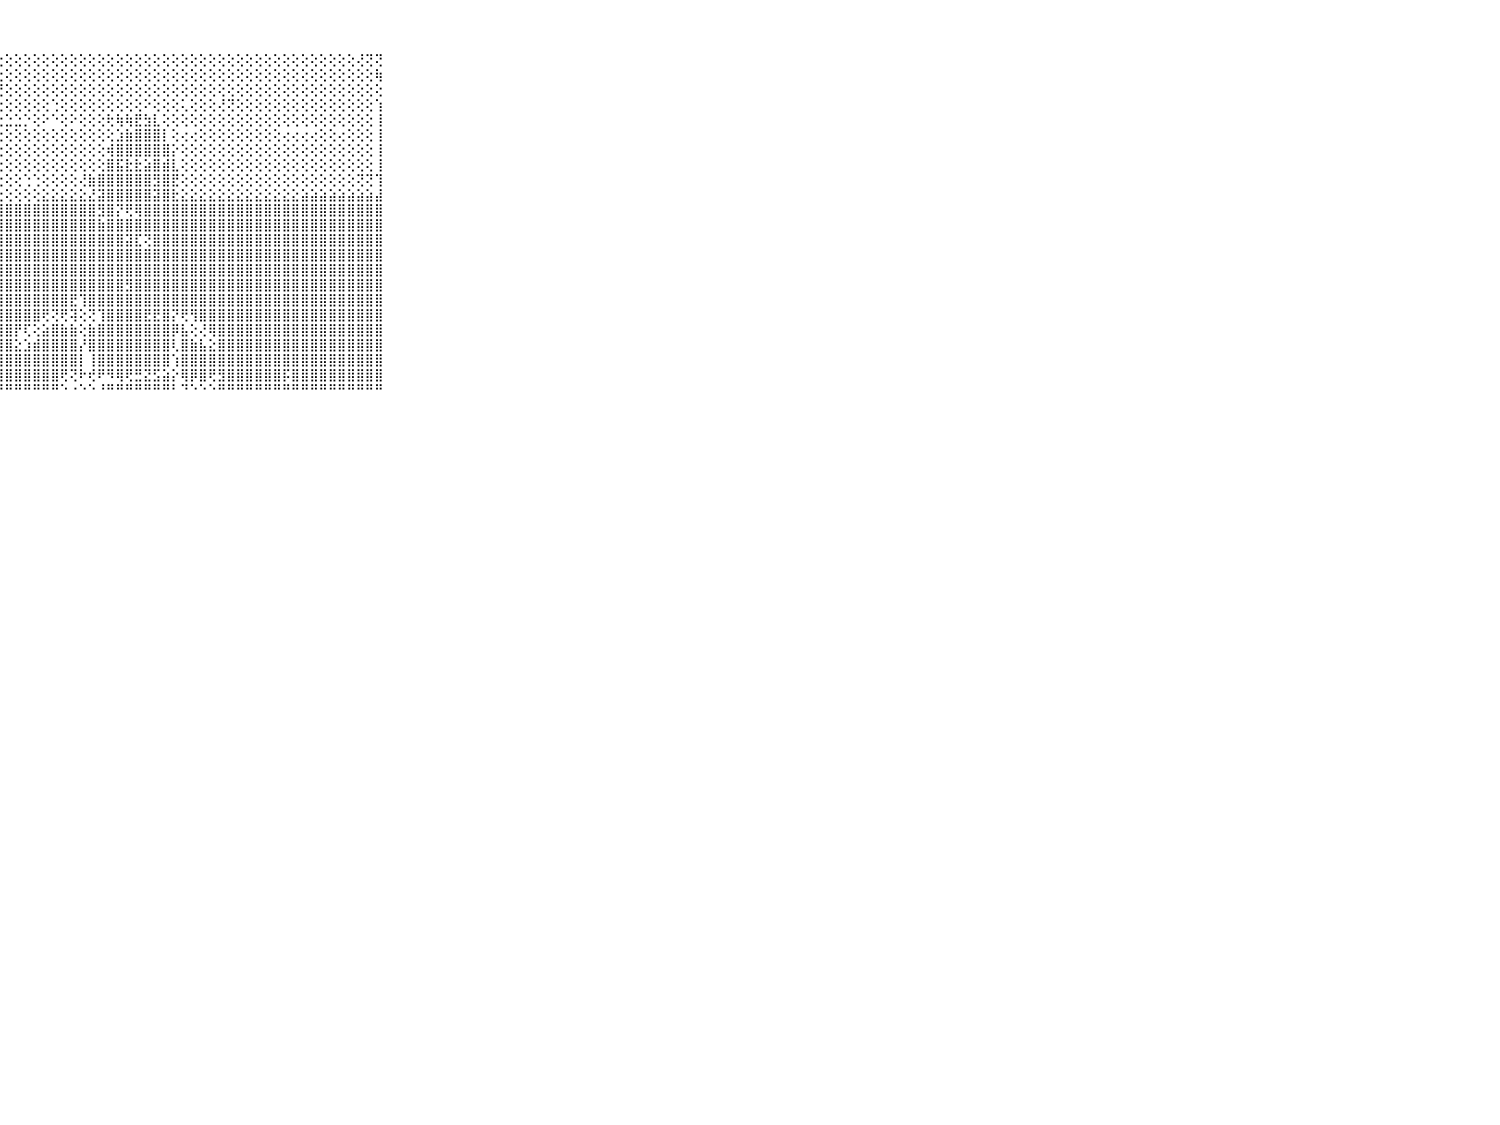

⠀⠀⠀⠀⠀⠀⠀⠀⠀⠀⠀⣿⣿⣿⣿⣿⣿⣿⡿⢟⢗⢕⢕⢕⢕⣿⡕⢕⢕⢕⢕⢕⢕⢕⢕⢕⢕⢕⢕⢕⢕⢕⢕⢕⢕⢕⢕⢕⢕⢕⢕⢕⢕⢕⢕⢕⢕⢕⢕⢕⢕⢕⢕⢕⢕⢕⢜⢝⢝⠀⠀⠀⠀⠀⠀⠀⠀⠀⠀⠀⠀
⠀⠀⠀⠀⠀⠀⠀⠀⠀⠀⠀⣿⣿⢿⢿⣿⣾⣷⣵⣵⣵⣕⣕⡕⢕⡏⢕⢕⢕⢕⢕⢕⢕⢕⢕⢕⢕⢕⢕⢕⢕⢕⢕⢕⢕⢕⢕⢕⢕⢕⢕⢕⢕⢕⢕⢕⢕⢕⢕⢕⢕⢕⢕⢕⢕⢕⢕⢕⢷⠀⠀⠀⠀⠀⠀⠀⠀⠀⠀⠀⠀
⠀⠀⠀⠀⠀⠀⠀⠀⠀⠀⠀⠕⢕⢕⢕⣸⣿⣿⣿⣿⣿⣟⣟⣟⣟⡟⢗⢜⢕⢕⢕⢕⢕⢕⢕⢕⢕⢕⢕⢕⢕⢕⢕⢕⢕⢕⢕⢕⢕⢕⢕⢕⢕⢕⢕⢕⢕⢕⢕⢕⢕⢕⢕⢕⢕⢕⢕⢕⢕⠀⠀⠀⠀⠀⠀⠀⠀⠀⠀⠀⠀
⠀⠀⠀⠀⠀⠀⠀⠀⠀⠀⠀⢕⢕⢕⢸⣿⣿⣿⣿⣿⣿⣿⣯⣿⣷⡵⢕⢕⢕⢕⢕⢕⢕⢑⢕⢕⢕⢕⢕⢕⢕⢕⢕⠕⢕⢕⢕⢅⢕⢕⢕⢜⢝⢕⢕⢕⢕⢕⢕⢕⢕⢕⢕⢕⢕⢕⢕⢕⢱⠀⠀⠀⠀⠀⠀⠀⠀⠀⠀⠀⠀
⠀⠀⠀⠀⠀⠀⠀⠀⠀⠀⠀⠖⠖⠲⠾⠷⠿⠿⠿⢿⢯⣿⣯⣿⣿⣇⣕⣑⣑⣑⡑⢕⠕⠑⢕⠕⢕⢕⢕⢗⢷⢷⣟⣳⣇⢕⢕⢕⢕⢕⢕⢕⢕⢕⢕⢕⢕⢕⢕⢕⢕⢕⢕⢕⢕⢕⢕⢕⢸⠀⠀⠀⠀⠀⠀⠀⠀⠀⠀⠀⠀
⠀⠀⠀⠀⠀⠀⠀⠀⠀⠀⠀⠀⠄⠀⠀⠀⠀⠁⠅⢑⠐⠅⢐⢑⢅⢅⢔⢕⢕⢕⢕⢕⢕⢕⢕⢕⢕⢕⢕⢕⣱⣷⣿⣿⣿⡇⢕⢔⢔⢕⢕⢕⢕⢕⢕⢕⢕⢕⢔⢔⢔⢔⢕⢕⢔⢕⢕⢕⢸⠀⠀⠀⠀⠀⠀⠀⠀⠀⠀⠀⠀
⠀⠀⠀⠀⠀⠀⠀⠀⠀⠀⠀⢄⢔⢔⢕⢅⢕⢅⢅⢅⢅⢅⢱⢵⢵⢕⢕⢕⢕⢕⢕⢕⢕⢕⢕⢕⢕⢕⢕⢾⣿⣿⣿⣿⣿⣿⡕⢕⢕⢕⢕⢕⢕⢕⢕⢕⢕⢕⢕⢕⢕⢕⢕⢕⢕⢕⢕⢕⢸⠀⠀⠀⠀⠀⠀⠀⠀⠀⠀⠀⠀
⠀⠀⠀⠀⠀⠀⠀⠀⠀⠀⠀⢑⢕⢕⢑⢑⢕⣕⣕⣕⣕⢝⢕⢕⢕⢕⢕⢕⢕⢕⢕⢕⢕⢕⢕⢕⢕⢕⢕⣿⣯⣗⣗⣵⣿⣾⣇⢕⢕⢕⢕⢕⢕⢕⢕⢕⢕⢕⢕⢕⢕⢕⢕⢕⢕⢕⢕⢕⢸⠀⠀⠀⠀⠀⠀⠀⠀⠀⠀⠀⠀
⠀⠀⠀⠀⠀⠀⠀⠀⠀⠀⠀⠑⢑⢕⢕⢕⢕⢜⢝⢕⢕⢕⢕⢕⢕⢕⢕⢑⢕⢕⢑⢑⢕⢕⢕⢕⢜⣷⣿⣿⣿⣿⣿⣿⣻⣿⣟⢕⢕⢕⢕⢕⢕⢕⢕⢕⢕⢕⢕⢕⢕⢕⢕⢕⢕⢕⢝⢝⢹⠀⠀⠀⠀⠀⠀⠀⠀⠀⠀⠀⠀
⠀⠀⠀⠀⠀⠀⠀⠀⠀⠀⠀⢔⢕⢕⢕⢕⢕⢕⢕⢕⢕⢕⢕⢕⢕⢕⢕⢕⢕⢕⢕⢕⣕⣕⣕⣕⣕⣜⣽⣿⣿⣿⣿⣿⣽⣿⣗⣕⣕⣕⣕⣕⣕⣕⣕⣕⣕⣕⣕⣕⣵⣵⣵⣵⣵⣵⣵⣵⣼⠀⠀⠀⠀⠀⠀⠀⠀⠀⠀⠀⠀
⠀⠀⠀⠀⠀⠀⠀⠀⠀⠀⠀⣿⣿⣿⣿⣿⣿⣿⣿⣿⣿⣿⣿⣿⣿⣿⣿⣿⣿⣿⣿⣿⣿⣿⣿⣿⣿⣿⣻⣿⡝⢟⢿⣿⣿⣿⣿⣿⣿⣿⣿⣿⣿⣿⣿⣿⣿⣿⣿⣿⣿⣿⣿⣿⣿⣿⣿⣿⣿⠀⠀⠀⠀⠀⠀⠀⠀⠀⠀⠀⠀
⠀⠀⠀⠀⠀⠀⠀⠀⠀⠀⠀⣿⣿⣿⣿⣿⣿⣿⣿⣿⣿⢕⢹⣿⣿⣿⣿⣿⣿⣿⣿⣿⣿⣿⣿⣿⣿⣿⣷⣿⣿⣿⣿⣿⣿⣿⣿⣿⣿⣿⣿⣿⣿⣿⣿⣿⣿⣿⣿⣿⣿⣿⣿⣿⣿⣿⣿⣿⣿⠀⠀⠀⠀⠀⠀⠀⠀⠀⠀⠀⠀
⠀⠀⠀⠀⠀⠀⠀⠀⠀⠀⠀⣿⣿⣿⣿⣿⣿⣿⣿⣿⣷⢕⢜⣿⣿⣿⣿⣿⣿⣿⣿⣿⣿⣿⣿⣿⣿⣿⣿⣿⣿⣽⣏⢝⣿⣿⣿⣿⣿⣿⣿⣿⣿⣿⣿⣿⣿⣿⣿⣿⣿⣿⣿⣿⣿⣿⣿⣿⣿⠀⠀⠀⠀⠀⠀⠀⠀⠀⠀⠀⠀
⠀⠀⠀⠀⠀⠀⠀⠀⠀⠀⠀⣿⣿⣿⣿⣿⣿⣿⣿⣿⣿⢕⢕⣿⣿⣿⣿⣿⣿⣿⣿⣿⣿⣿⣿⣿⣿⣿⣿⣿⣿⣿⣿⣿⣿⣿⣿⣿⣿⣿⣿⣿⣿⣿⣿⣿⣿⣿⣿⣿⣿⣿⣿⣿⣿⣿⣿⣿⣿⠀⠀⠀⠀⠀⠀⠀⠀⠀⠀⠀⠀
⠀⠀⠀⠀⠀⠀⠀⠀⠀⠀⠀⣿⣿⣿⣿⣿⣿⣿⣿⣿⣿⢕⢕⣿⣿⣿⣿⣿⣿⣿⣿⣿⣿⣿⣿⣿⣿⣿⣿⣿⣿⣿⣿⣿⣿⣿⣿⣿⣿⣿⣿⣿⣿⣿⣿⣿⣿⣿⣿⣿⣿⣿⣿⣿⣿⣿⣿⣿⣿⠀⠀⠀⠀⠀⠀⠀⠀⠀⠀⠀⠀
⠀⠀⠀⠀⠀⠀⠀⠀⠀⠀⠀⣿⣿⣿⣿⣿⣿⣿⣿⣿⣿⢕⢕⣿⣿⣿⣿⣿⣿⣿⣿⣿⣿⣿⣿⣿⣿⣿⣿⣿⣿⣻⣿⣿⣿⣿⣿⣿⣿⣿⣿⣿⣿⣿⣿⣿⣿⣿⣿⣿⣿⣿⣿⣿⣿⣿⣿⣿⣿⠀⠀⠀⠀⠀⠀⠀⠀⠀⠀⠀⠀
⠀⠀⠀⠀⠀⠀⠀⠀⠀⠀⠀⣿⣿⣿⣿⣿⣿⣿⣿⣿⣿⢕⢕⣿⣿⣿⣿⣿⣿⣿⣿⣿⣿⣿⣿⣟⢹⣿⣿⣿⣿⣿⣿⣿⣿⣿⣿⣿⣿⣿⣿⣿⣿⣿⣿⣿⣿⣿⣿⣿⣿⣿⣿⣿⣿⣿⣿⣿⣿⠀⠀⠀⠀⠀⠀⠀⠀⠀⠀⠀⠀
⠀⠀⠀⠀⠀⠀⠀⠀⠀⠀⠀⣿⣿⣿⣿⣿⣿⣿⣿⣿⣿⢕⢕⣿⣿⣿⣿⣿⣿⣿⣿⣿⢟⢝⢟⢽⢕⢝⢹⣿⣿⣿⣿⣟⣟⣿⡝⢟⢻⣿⣿⣿⣿⣿⣿⣿⣿⣿⣿⣿⣿⣿⣿⣿⣿⣿⣿⣿⣿⠀⠀⠀⠀⠀⠀⠀⠀⠀⠀⠀⠀
⠀⠀⠀⠀⠀⠀⠀⠀⠀⠀⠀⣿⣿⣿⣿⣿⣿⣿⣿⣿⣿⢕⢕⣿⣿⣿⣿⣿⣿⡟⢏⢕⣵⣿⣷⣷⢕⣷⣿⣿⣿⣿⣿⣿⣿⣿⡿⣧⢕⢜⢿⣿⣿⣿⣿⣿⣿⣿⣿⣿⣿⣿⣿⣿⣿⣿⣿⣿⣿⠀⠀⠀⠀⠀⠀⠀⠀⠀⠀⠀⠀
⠀⠀⠀⠀⠀⠀⠀⠀⠀⠀⠀⣿⣿⣿⣿⣿⣿⣿⣿⣿⣿⣵⣵⣿⣿⣿⣿⣿⣿⣕⣱⣾⣿⣿⣿⣿⡜⣿⣿⣿⣿⣿⣿⣿⣿⣿⢇⣿⣷⣧⣕⣿⣿⣿⣿⣿⣿⣿⣿⣿⣿⣿⣿⣿⣿⣿⣿⣿⣿⠀⠀⠀⠀⠀⠀⠀⠀⠀⠀⠀⠀
⠀⠀⠀⠀⠀⠀⠀⠀⠀⠀⠀⣿⣿⣿⣿⣿⣿⣿⣿⣿⣿⣿⣿⣿⣿⣿⣿⣿⣿⣿⣿⣿⣿⣿⣿⣿⡇⢸⣿⣿⣿⣿⣿⣿⣿⣿⢱⣿⣿⣿⣿⣿⣿⣿⣿⣿⣿⣿⣿⣿⣿⣿⣿⣿⣿⣿⣿⣿⣿⠀⠀⠀⠀⠀⠀⠀⠀⠀⠀⠀⠀
⠀⠀⠀⠀⠀⠀⠀⠀⠀⠀⠀⣿⣿⣿⣿⣿⣿⣿⣿⣿⣿⣿⣿⣿⣿⣿⣿⣿⣿⣿⣿⣿⣿⣿⢟⢝⠗⢞⠟⠻⢿⢟⣛⣝⣫⣵⡕⢿⡿⣿⢟⣻⣿⣿⣿⣿⣿⣿⡯⣿⣿⣿⣿⣿⣿⣿⣿⣿⣿⠀⠀⠀⠀⠀⠀⠀⠀⠀⠀⠀⠀
⠀⠀⠀⠀⠀⠀⠀⠀⠀⠀⠀⠛⠛⠛⠛⠛⠛⠛⠛⠛⠓⠛⠛⠛⠛⠛⠛⠛⠛⠛⠛⠛⠛⠛⠑⠐⠑⠑⠘⠛⠛⠛⠛⠛⠛⠛⠃⠙⠑⠑⠑⠛⠛⠛⠛⠛⠛⠛⠛⠛⠛⠛⠛⠛⠛⠛⠛⠛⠛⠀⠀⠀⠀⠀⠀⠀⠀⠀⠀⠀⠀